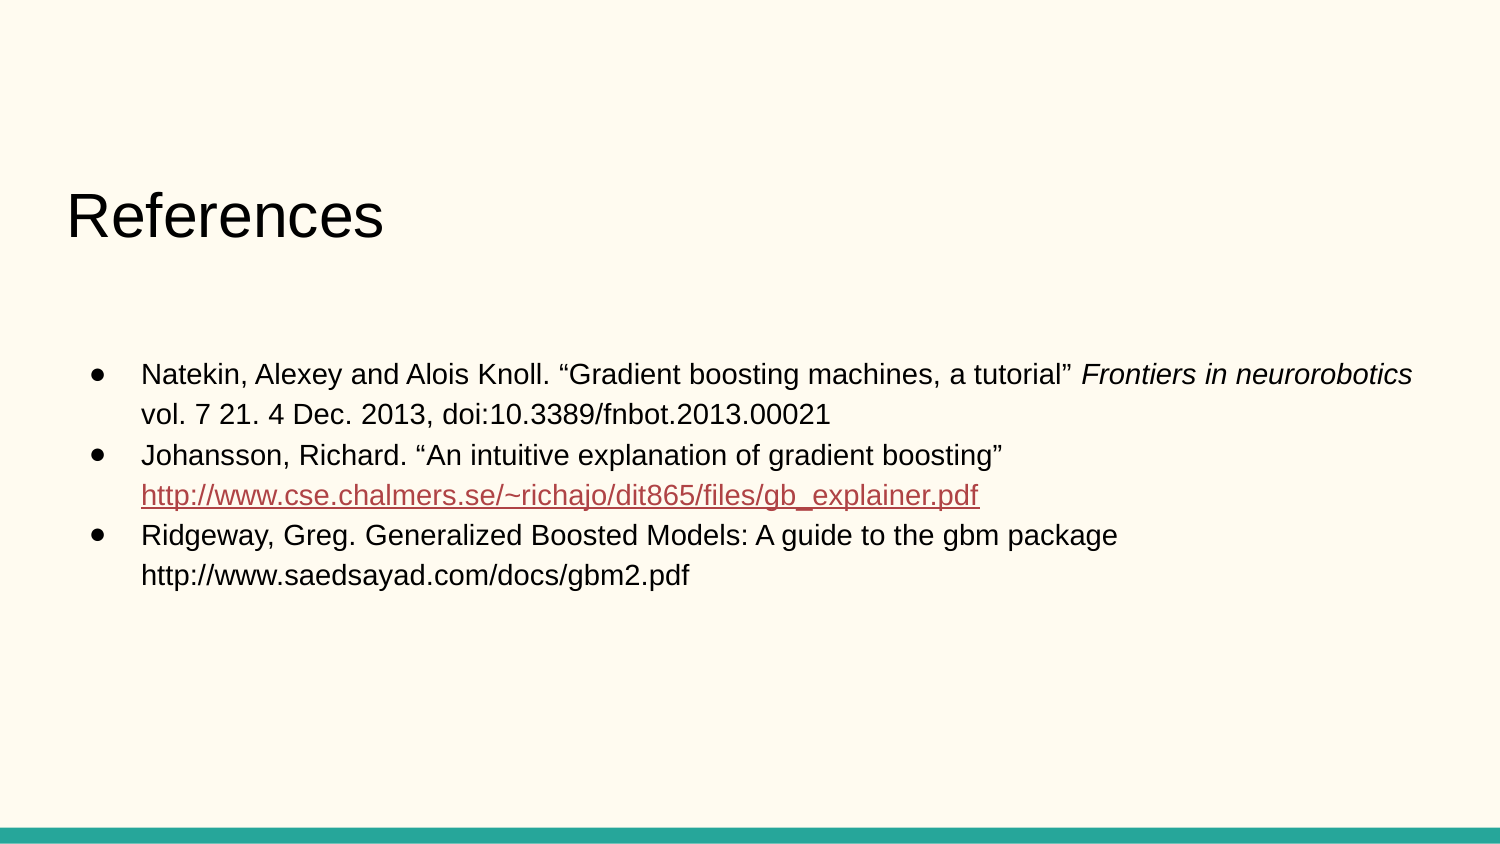

# References
Natekin, Alexey and Alois Knoll. “Gradient boosting machines, a tutorial” Frontiers in neurorobotics vol. 7 21. 4 Dec. 2013, doi:10.3389/fnbot.2013.00021
Johansson, Richard. “An intuitive explanation of gradient boosting” http://www.cse.chalmers.se/~richajo/dit865/files/gb_explainer.pdf
Ridgeway, Greg. Generalized Boosted Models: A guide to the gbm package http://www.saedsayad.com/docs/gbm2.pdf